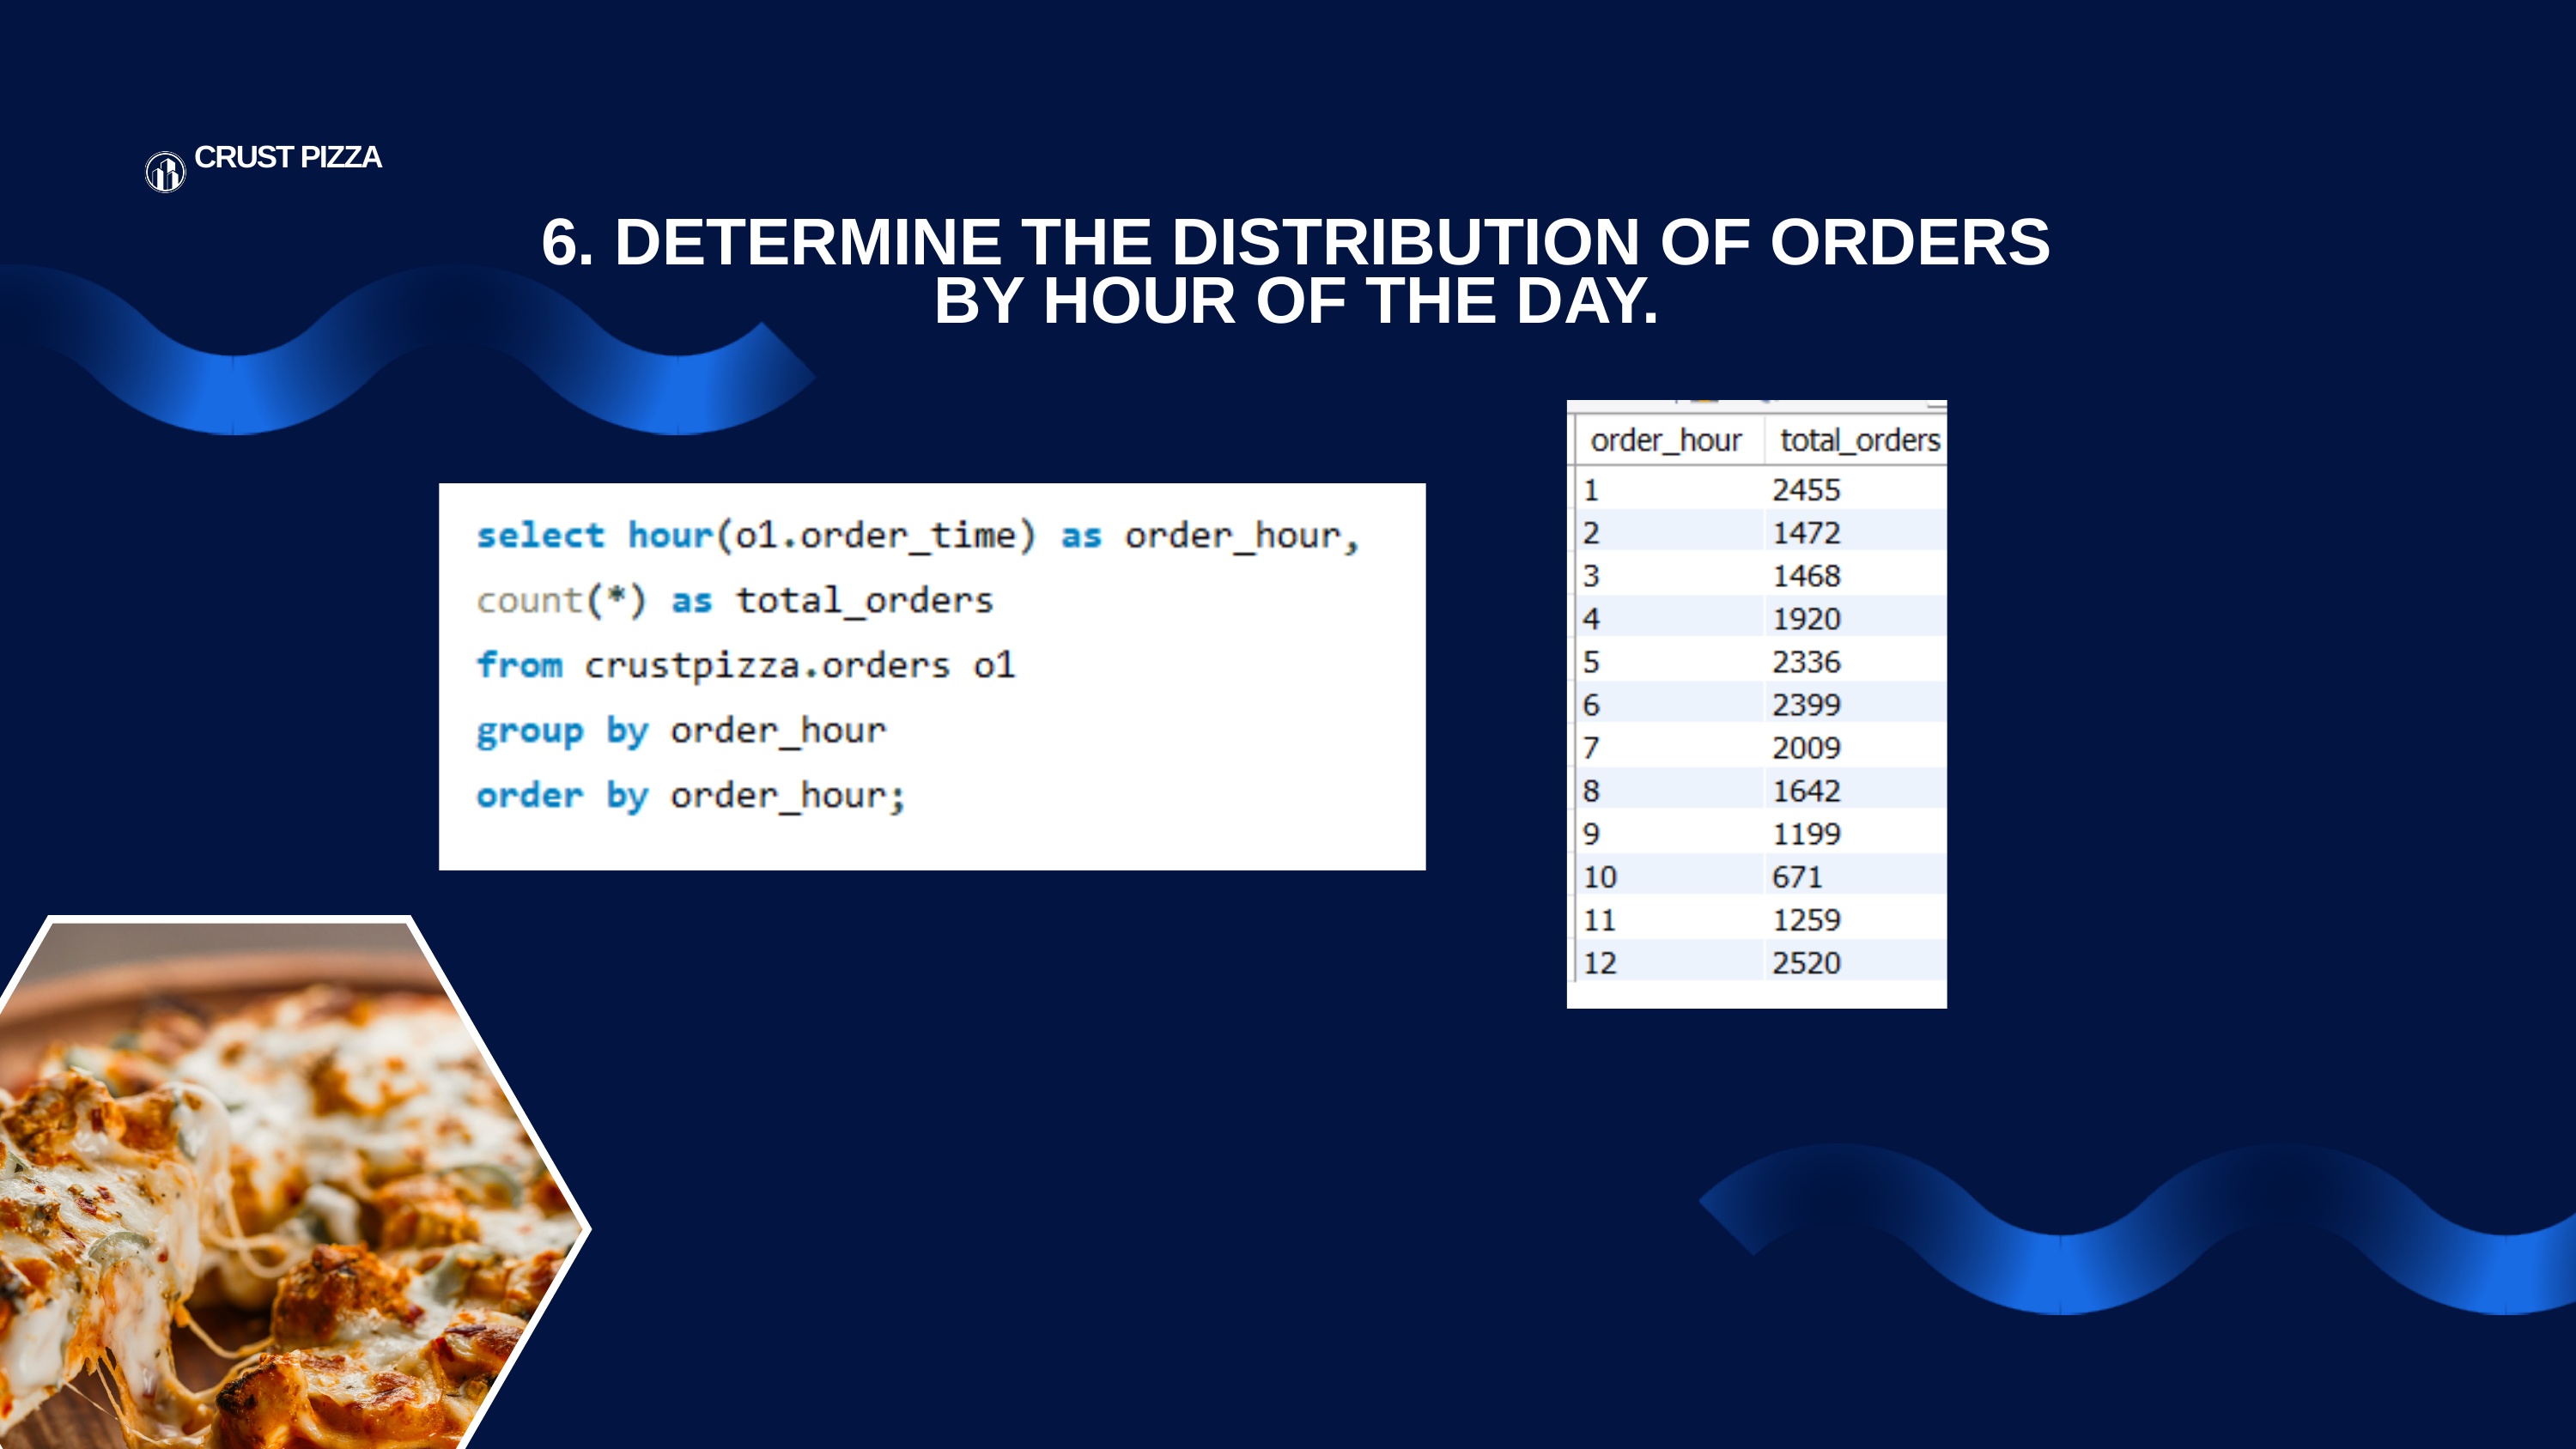

CRUST PIZZA

6. DETERMINE THE DISTRIBUTION OF ORDERS BY HOUR OF THE DAY.